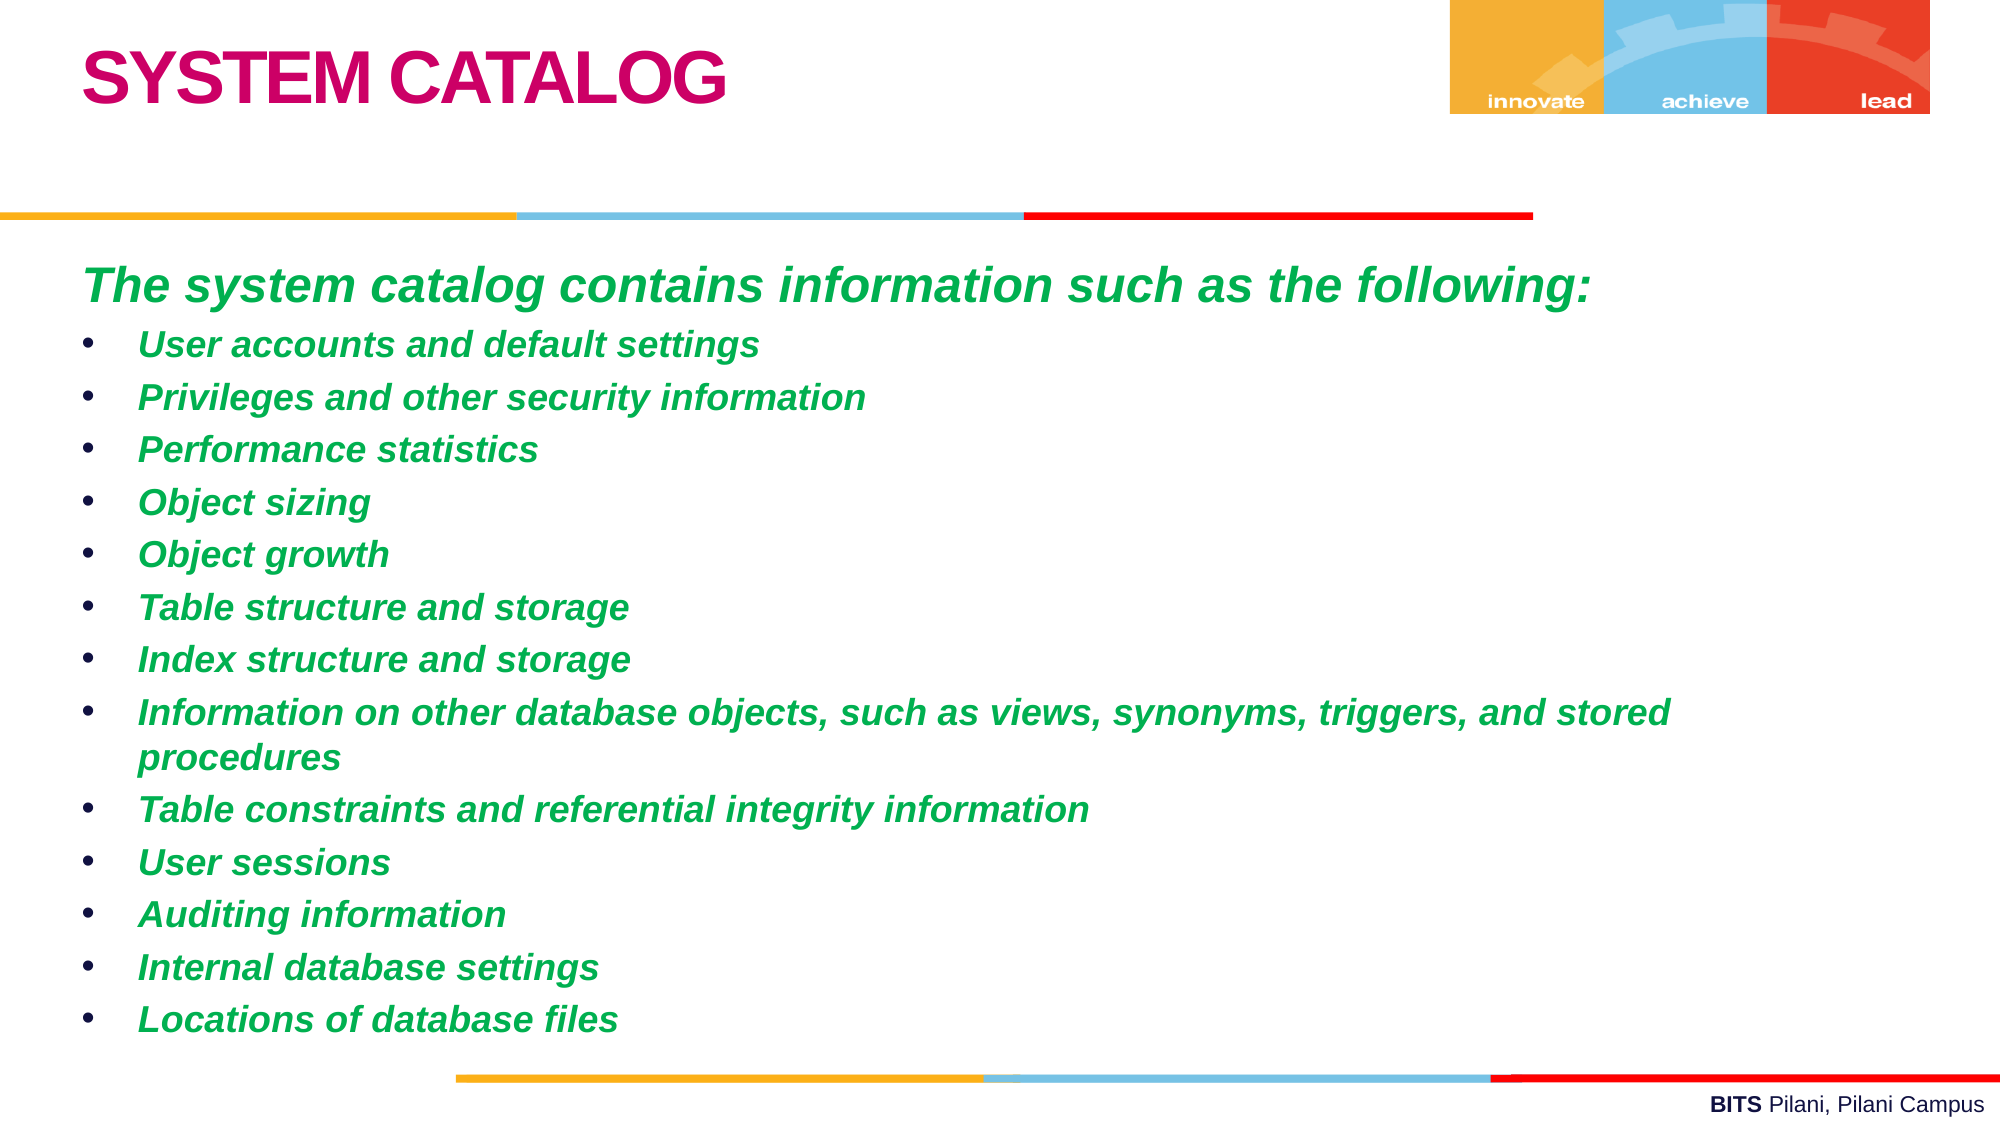

SYSTEM CATALOG

The system catalog contains information such as the following:
User accounts and default settings
Privileges and other security information
Performance statistics
Object sizing
Object growth
Table structure and storage
Index structure and storage
Information on other database objects, such as views, synonyms, triggers, and stored procedures
Table constraints and referential integrity information
User sessions
Auditing information
Internal database settings
Locations of database files